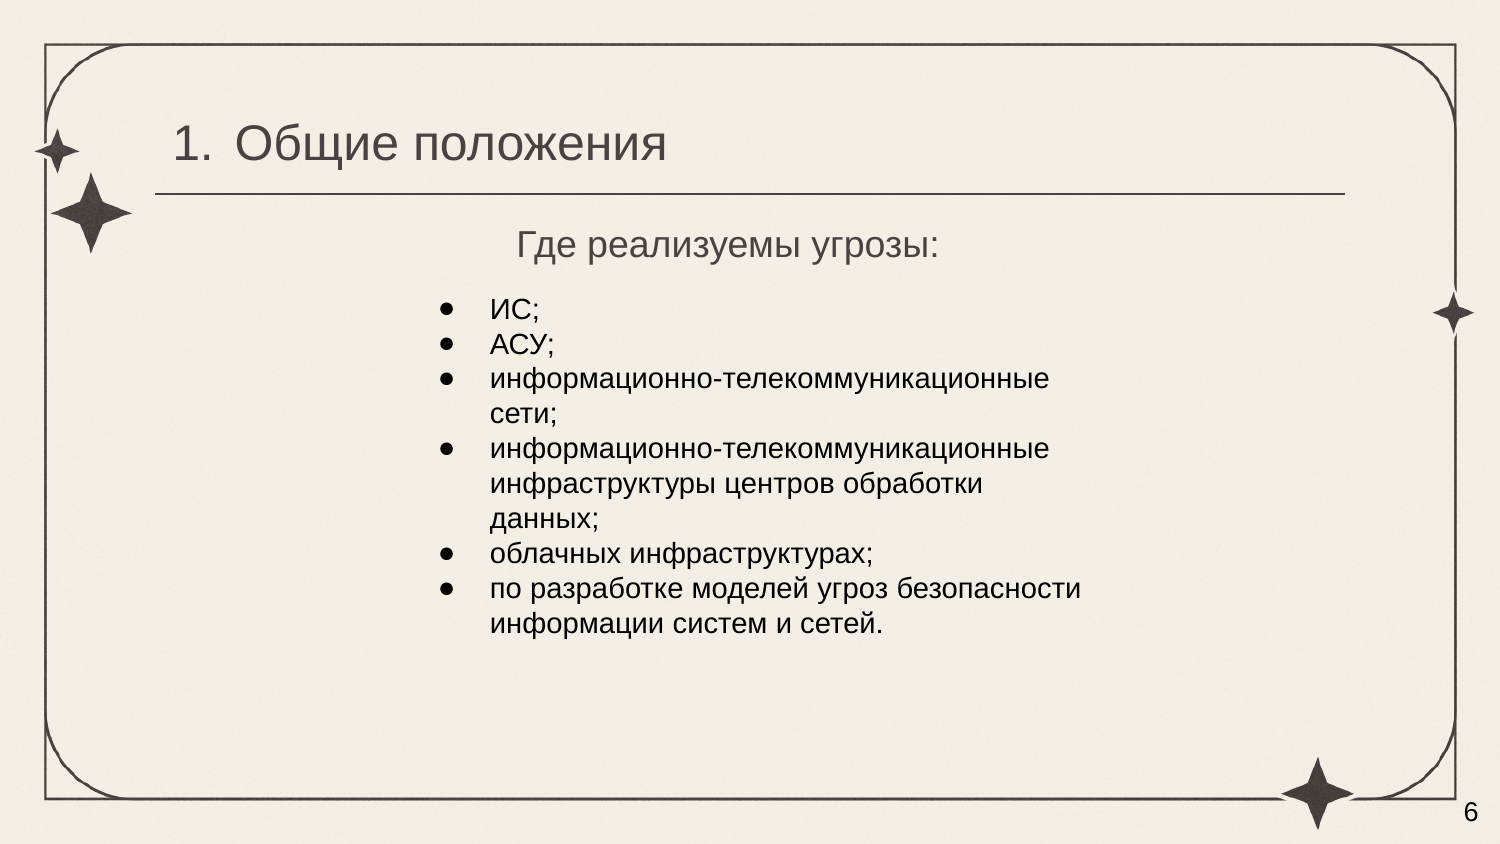

Общие положения
Где реализуемы угрозы:
ИС;
АСУ;
информационно-телекоммуникационные сети;
информационно-телекоммуникационные инфраструктуры центров обработки данных;
облачных инфраструктурах;
по разработке моделей угроз безопасности информации систем и сетей.
6